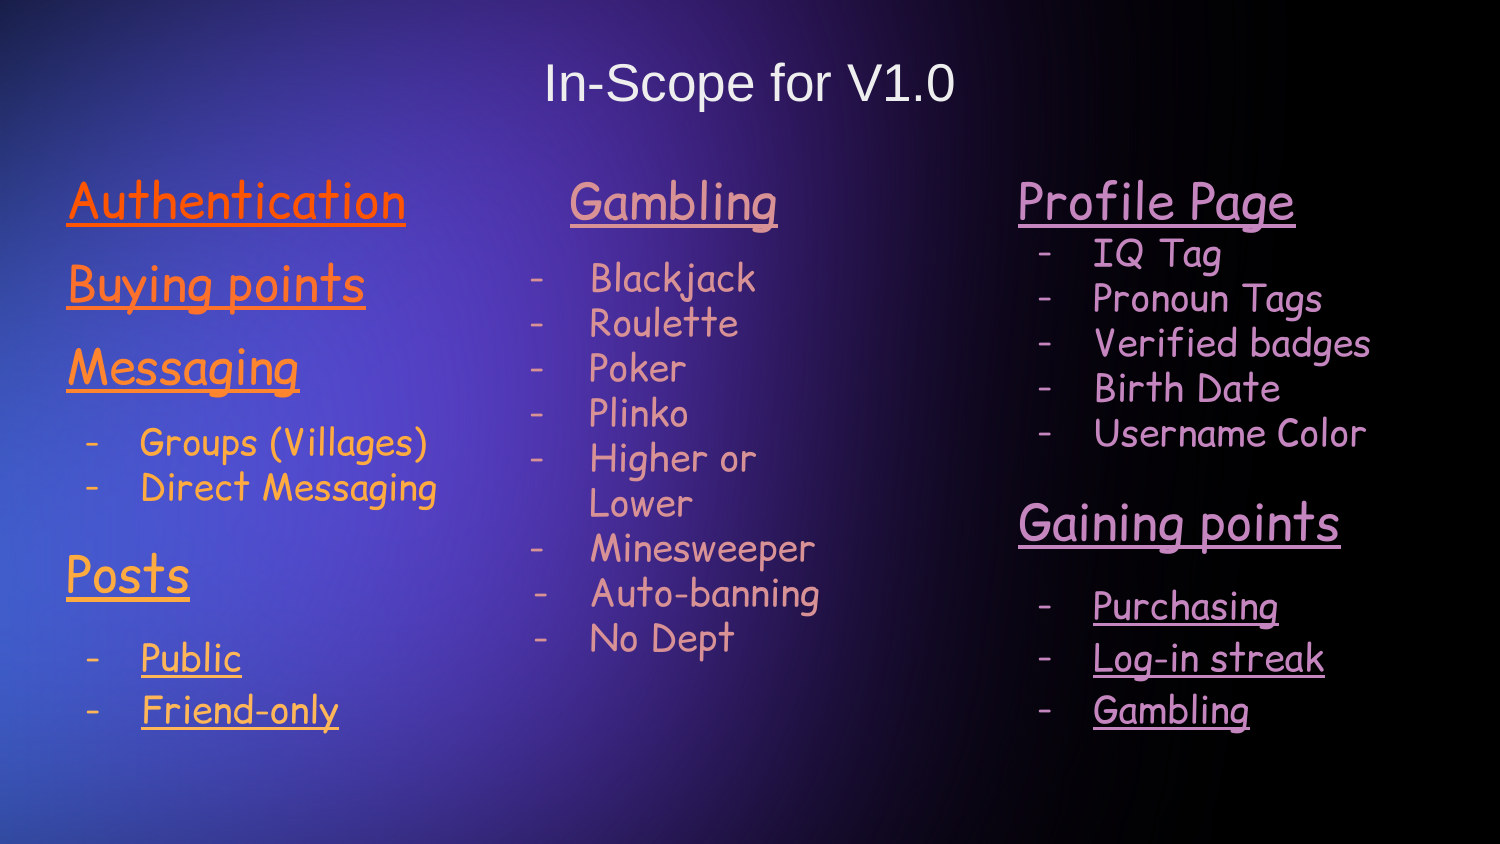

# In-Scope for V1.0
Authentication
Buying points
Messaging
Groups (Villages)
Direct Messaging
Gambling
Blackjack
Roulette
Poker
Plinko
Higher or Lower
Minesweeper
Auto-banning
No Dept

Profile Page
IQ Tag
Pronoun Tags
Verified badges
Birth Date
Username Color

Gaining points
Purchasing
Log-in streak
Gambling
Posts
Public
Friend-only